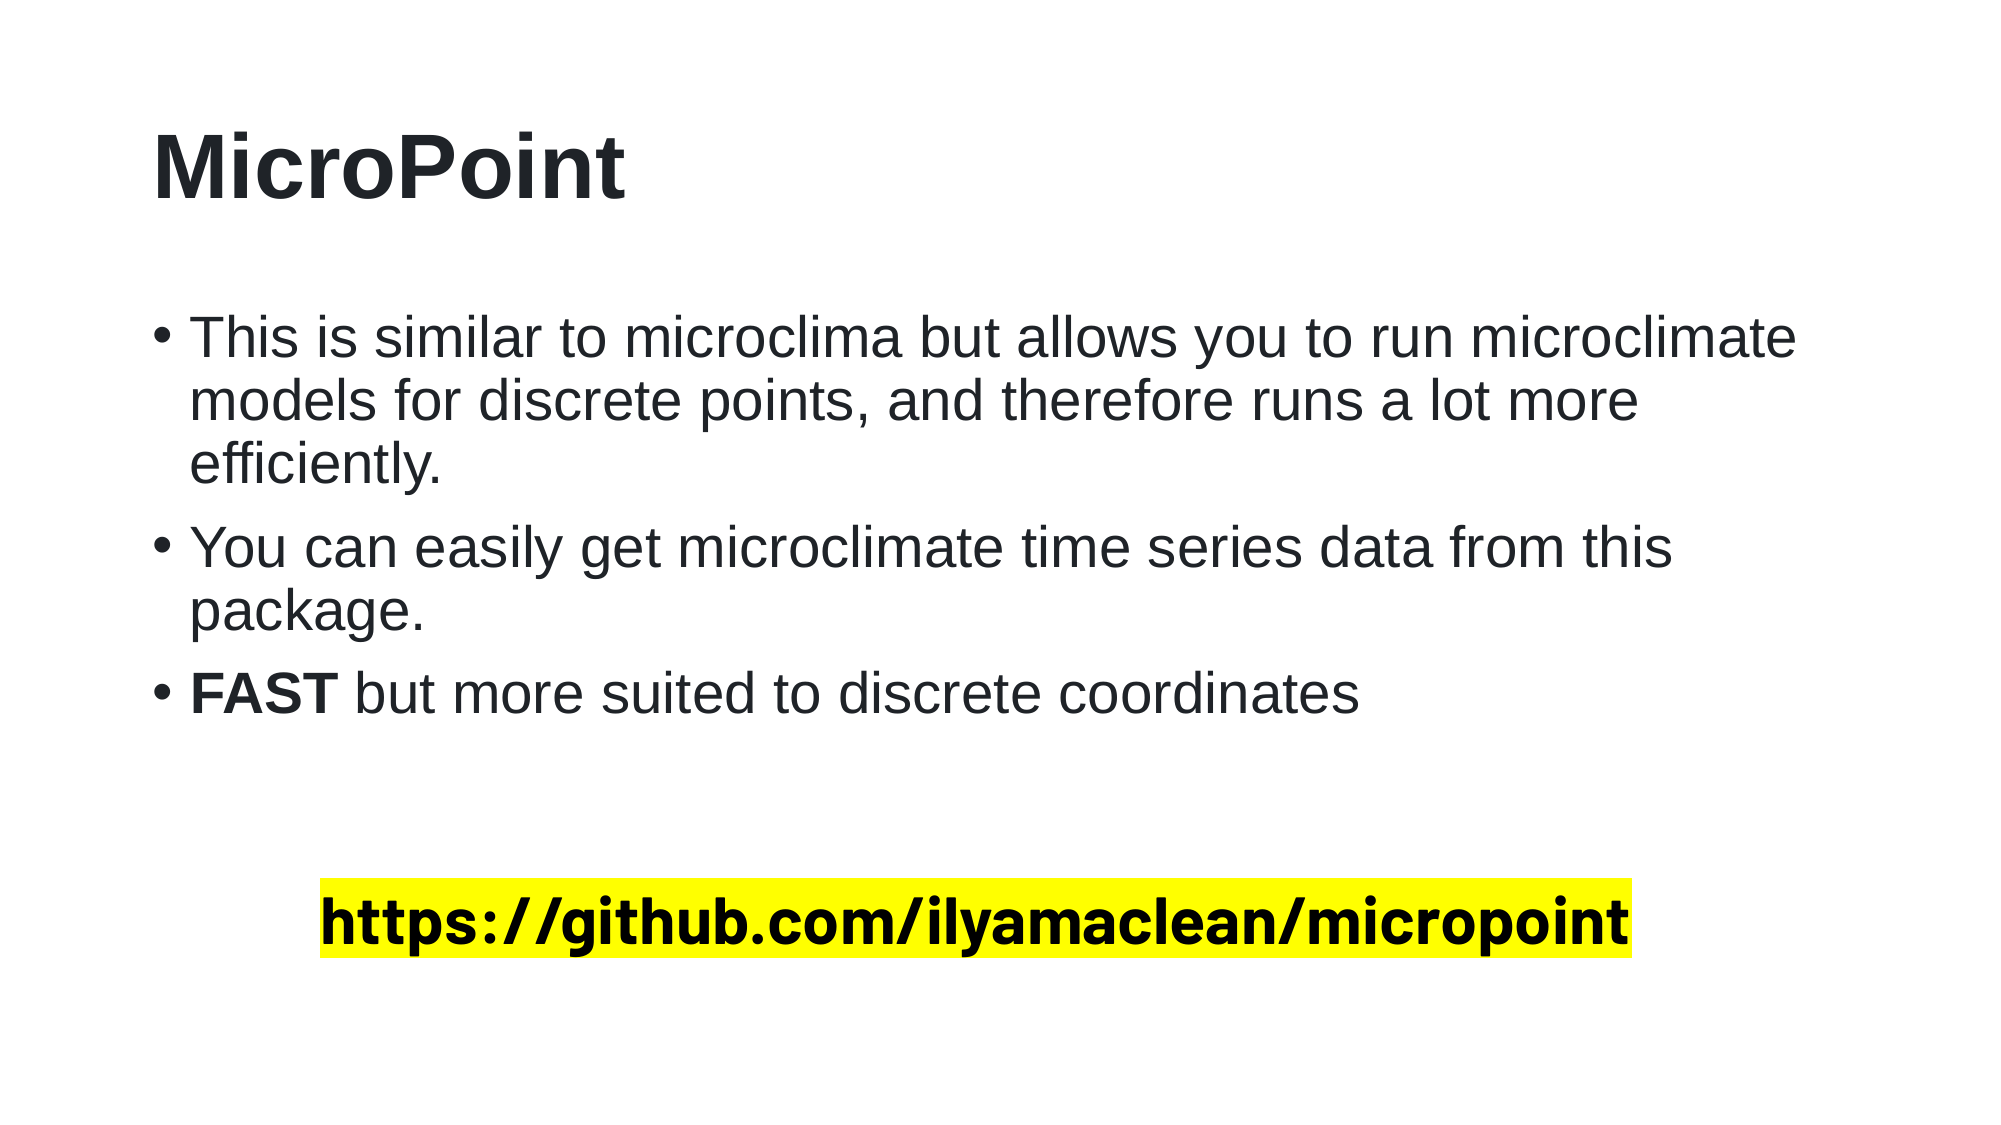

# MicroPoint
This is similar to microclima but allows you to run microclimate models for discrete points, and therefore runs a lot more efficiently.
You can easily get microclimate time series data from this package.
FAST but more suited to discrete coordinates
https://github.com/ilyamaclean/micropoint